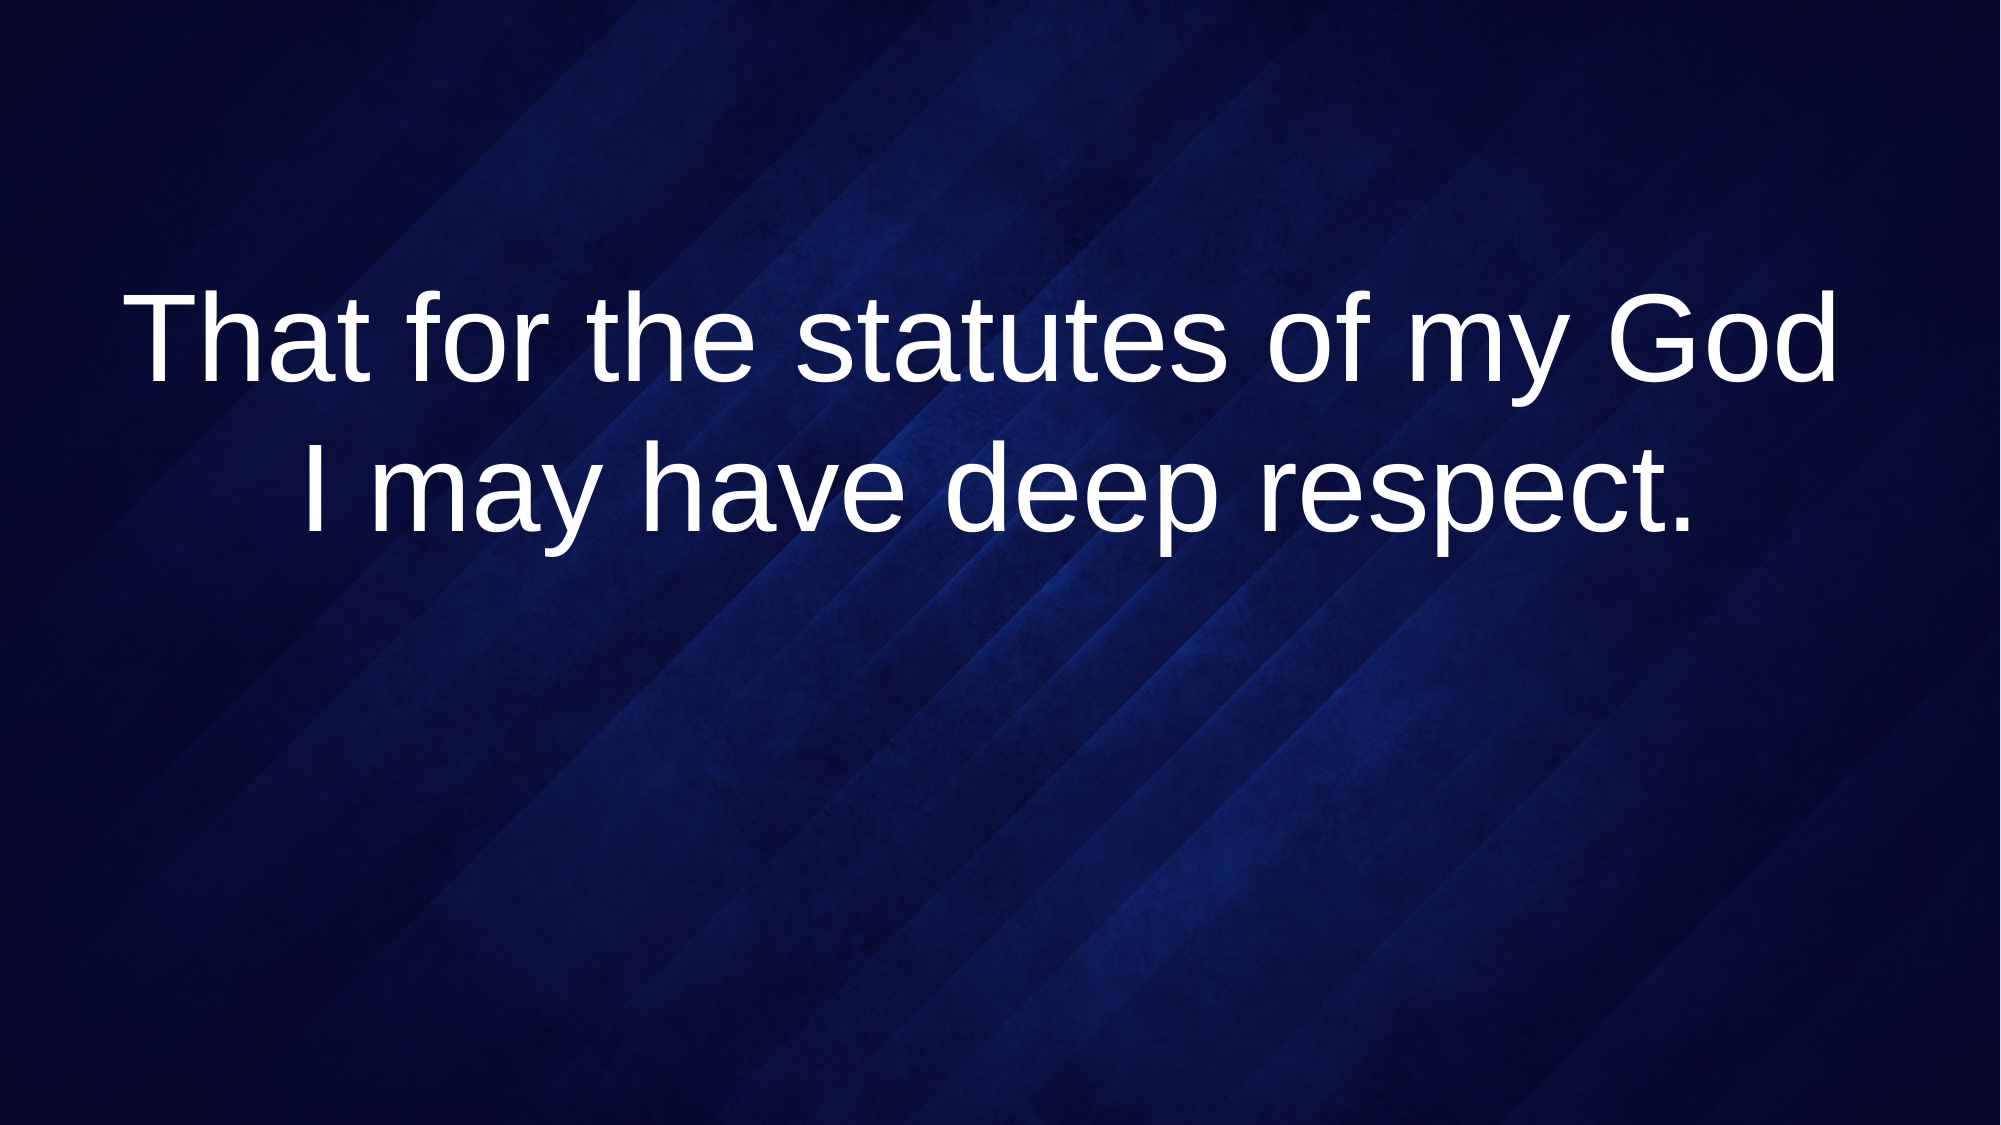

# That for the statutes of my God I may have deep respect.